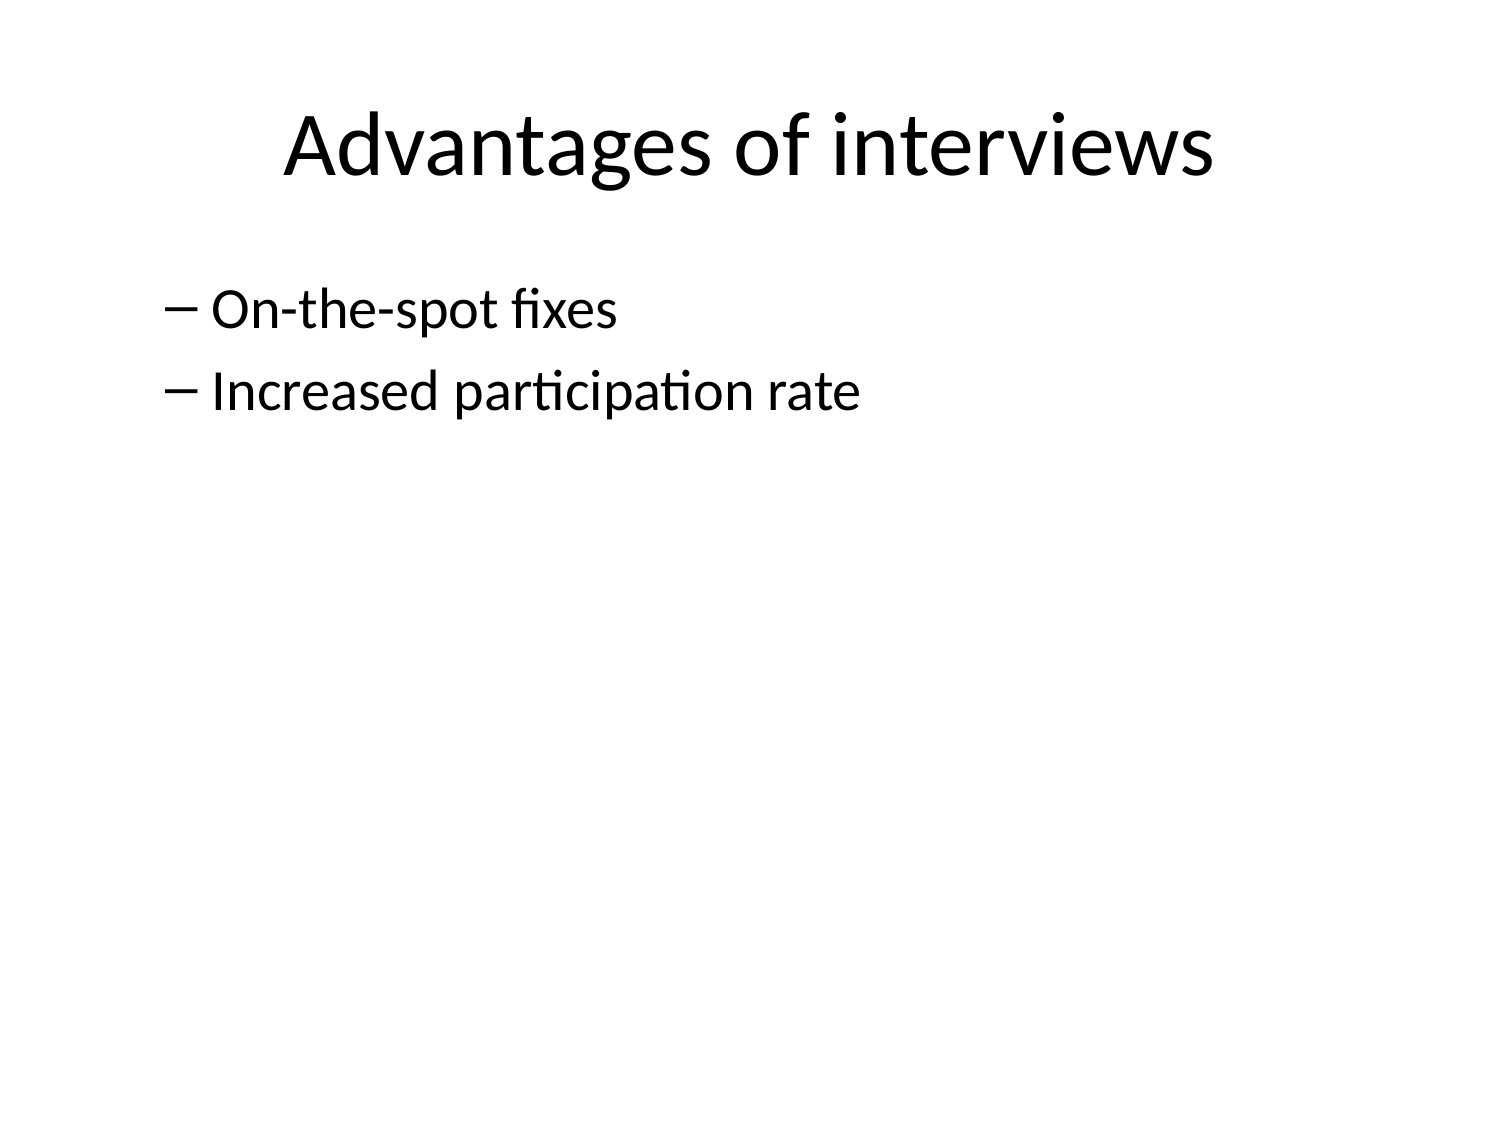

# Advantages of interviews
On-the-spot fixes
Increased participation rate